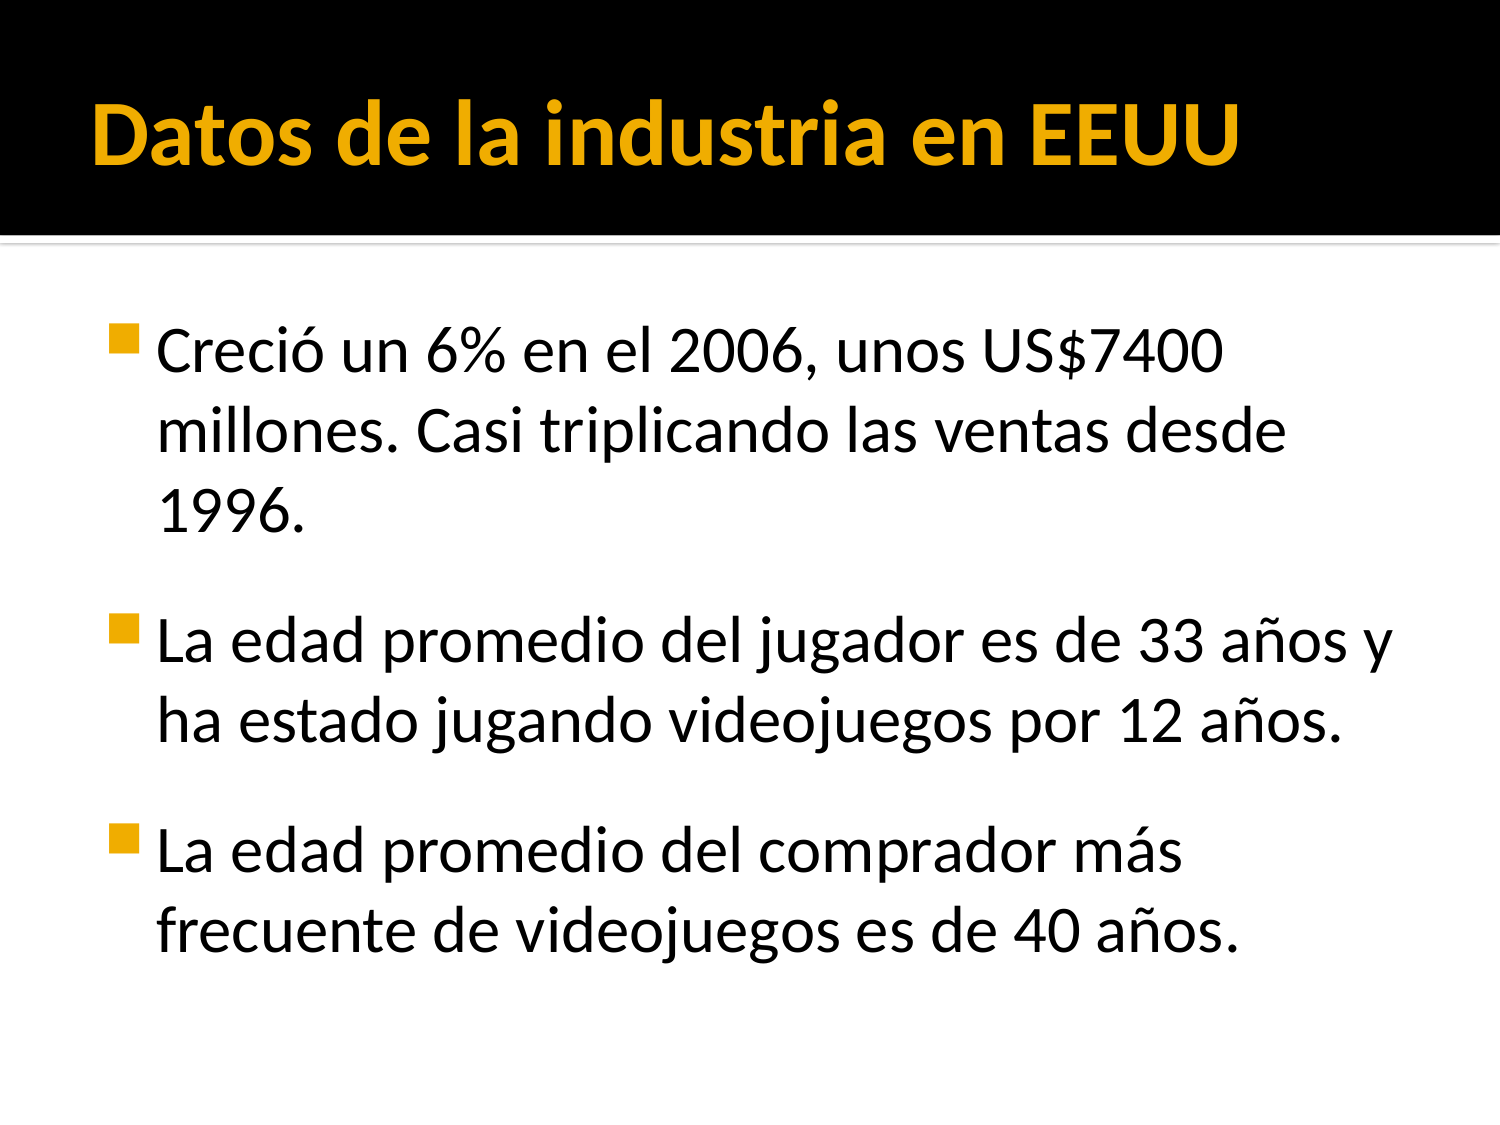

# Datos de la industria en EEUU
Creció un 6% en el 2006, unos US$7400 millones. Casi triplicando las ventas desde 1996.
La edad promedio del jugador es de 33 años y ha estado jugando videojuegos por 12 años.
La edad promedio del comprador más frecuente de videojuegos es de 40 años.